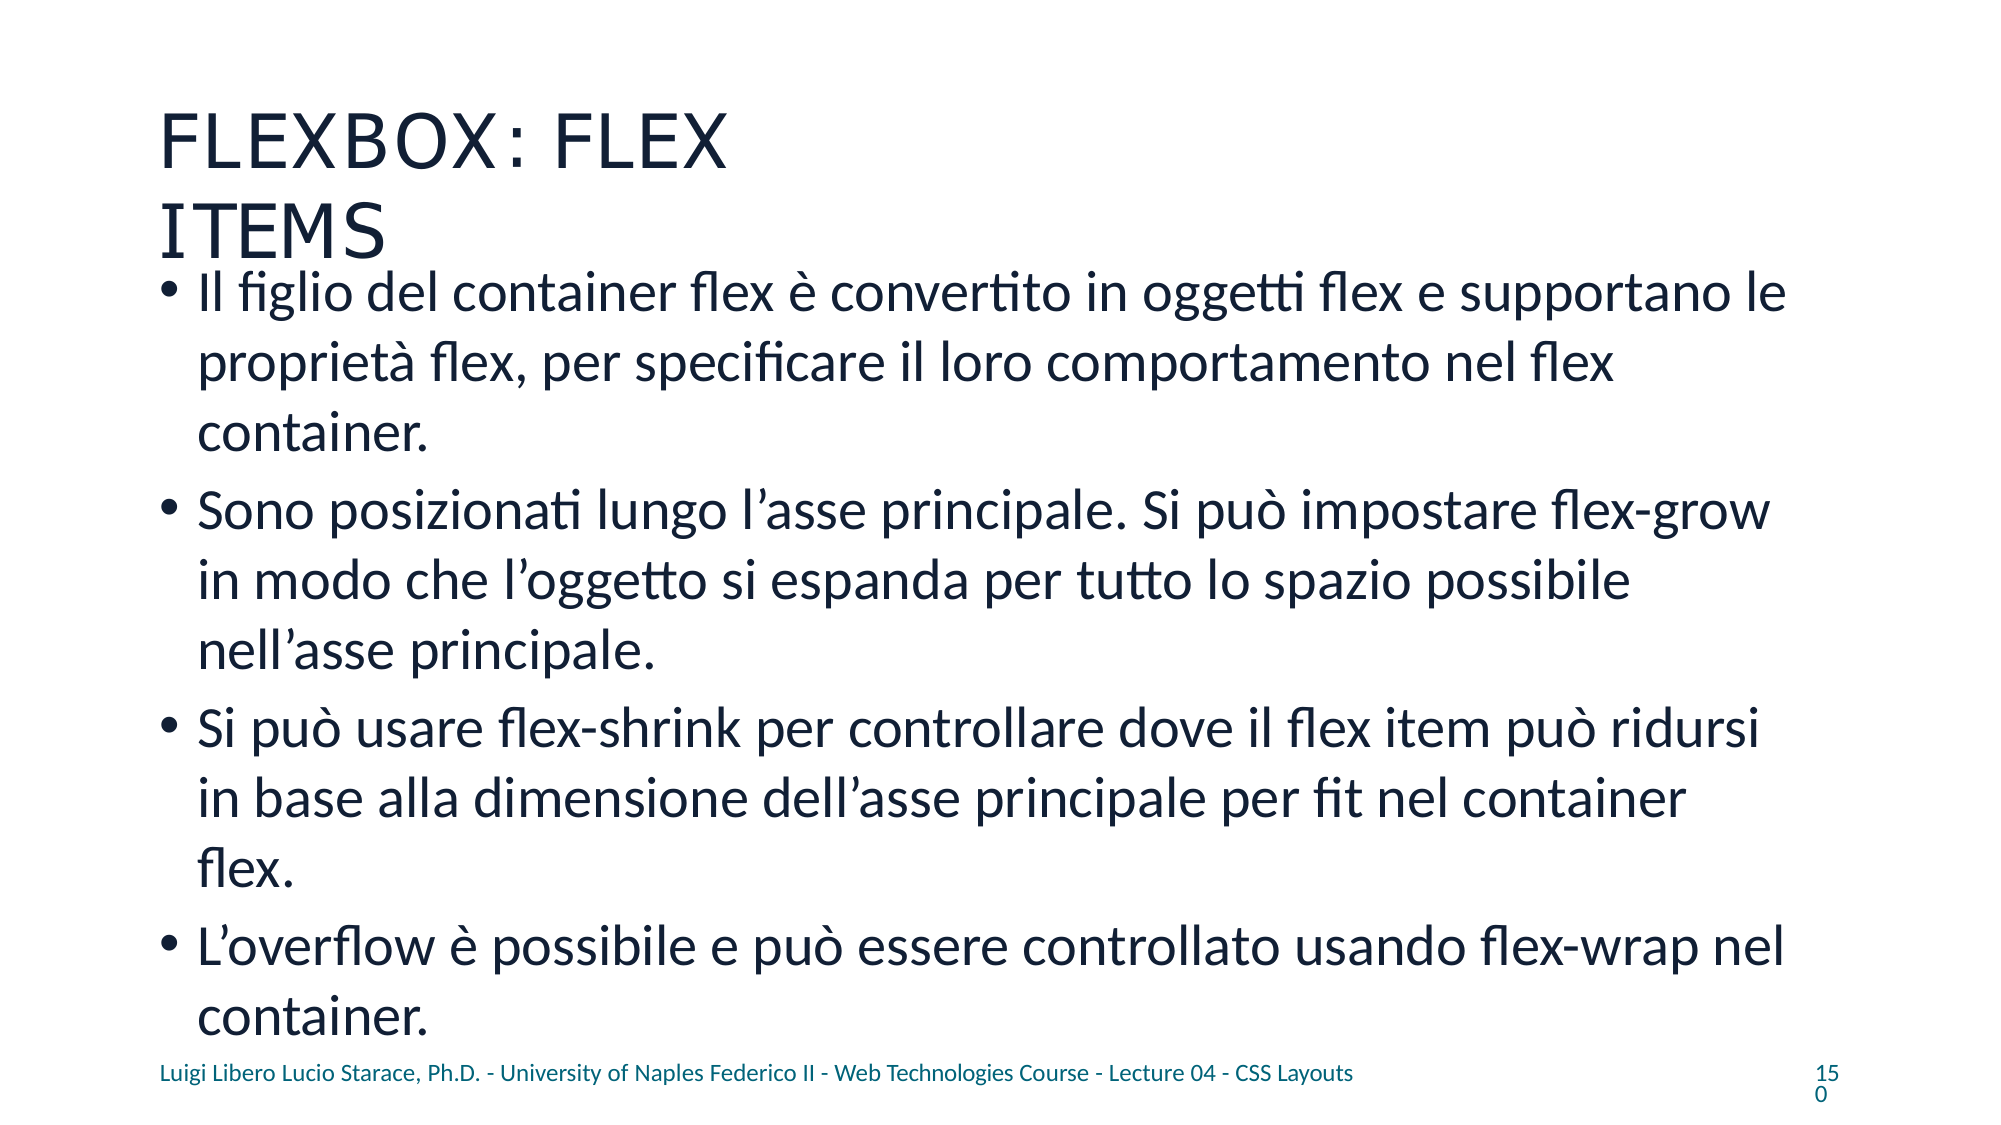

# FLEXBOX: FLEX ITEMS
Il figlio del container flex è convertito in oggetti flex e supportano le proprietà flex, per specificare il loro comportamento nel flex container.
Sono posizionati lungo l’asse principale. Si può impostare flex-grow in modo che l’oggetto si espanda per tutto lo spazio possibile nell’asse principale.
Si può usare flex-shrink per controllare dove il flex item può ridursi in base alla dimensione dell’asse principale per fit nel container flex.
L’overflow è possibile e può essere controllato usando flex-wrap nel container.
Luigi Libero Lucio Starace, Ph.D. - University of Naples Federico II - Web Technologies Course - Lecture 04 - CSS Layouts
150